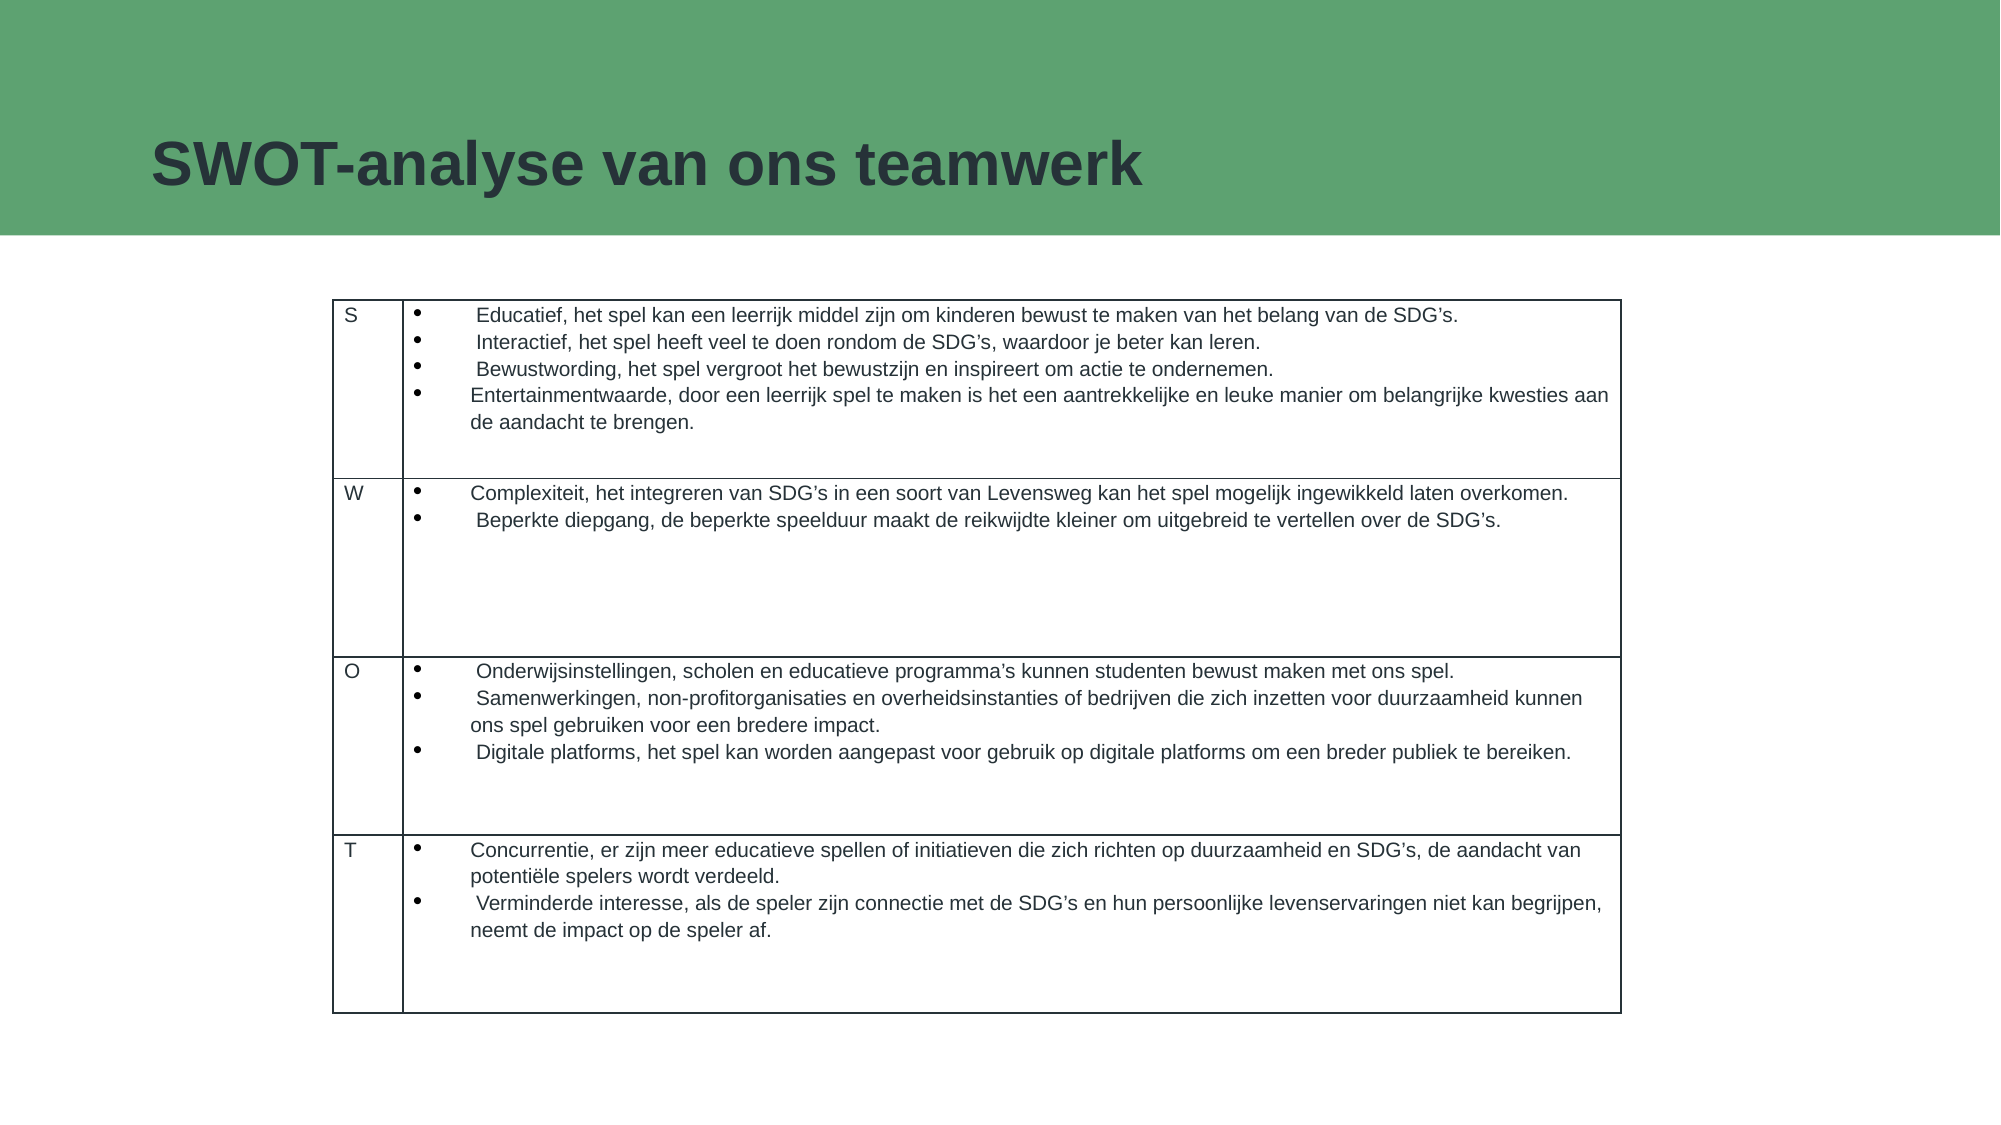

# SWOT-analyse van ons teamwerk
| S | Educatief, het spel kan een leerrijk middel zijn om kinderen bewust te maken van het belang van de SDG’s.  Interactief, het spel heeft veel te doen rondom de SDG’s, waardoor je beter kan leren.  Bewustwording, het spel vergroot het bewustzijn en inspireert om actie te ondernemen. Entertainmentwaarde, door een leerrijk spel te maken is het een aantrekkelijke en leuke manier om belangrijke kwesties aan de aandacht te brengen. |
| --- | --- |
| W | Complexiteit, het integreren van SDG’s in een soort van Levensweg kan het spel mogelijk ingewikkeld laten overkomen.   Beperkte diepgang, de beperkte speelduur maakt de reikwijdte kleiner om uitgebreid te vertellen over de SDG’s. |
| O | Onderwijsinstellingen, scholen en educatieve programma’s kunnen studenten bewust maken met ons spel.  Samenwerkingen, non-profitorganisaties en overheidsinstanties of bedrijven die zich inzetten voor duurzaamheid kunnen ons spel gebruiken voor een bredere impact.  Digitale platforms, het spel kan worden aangepast voor gebruik op digitale platforms om een breder publiek te bereiken. |
| T | Concurrentie, er zijn meer educatieve spellen of initiatieven die zich richten op duurzaamheid en SDG’s, de aandacht van potentiële spelers wordt verdeeld.  Verminderde interesse, als de speler zijn connectie met de SDG’s en hun persoonlijke levenservaringen niet kan begrijpen, neemt de impact op de speler af. |